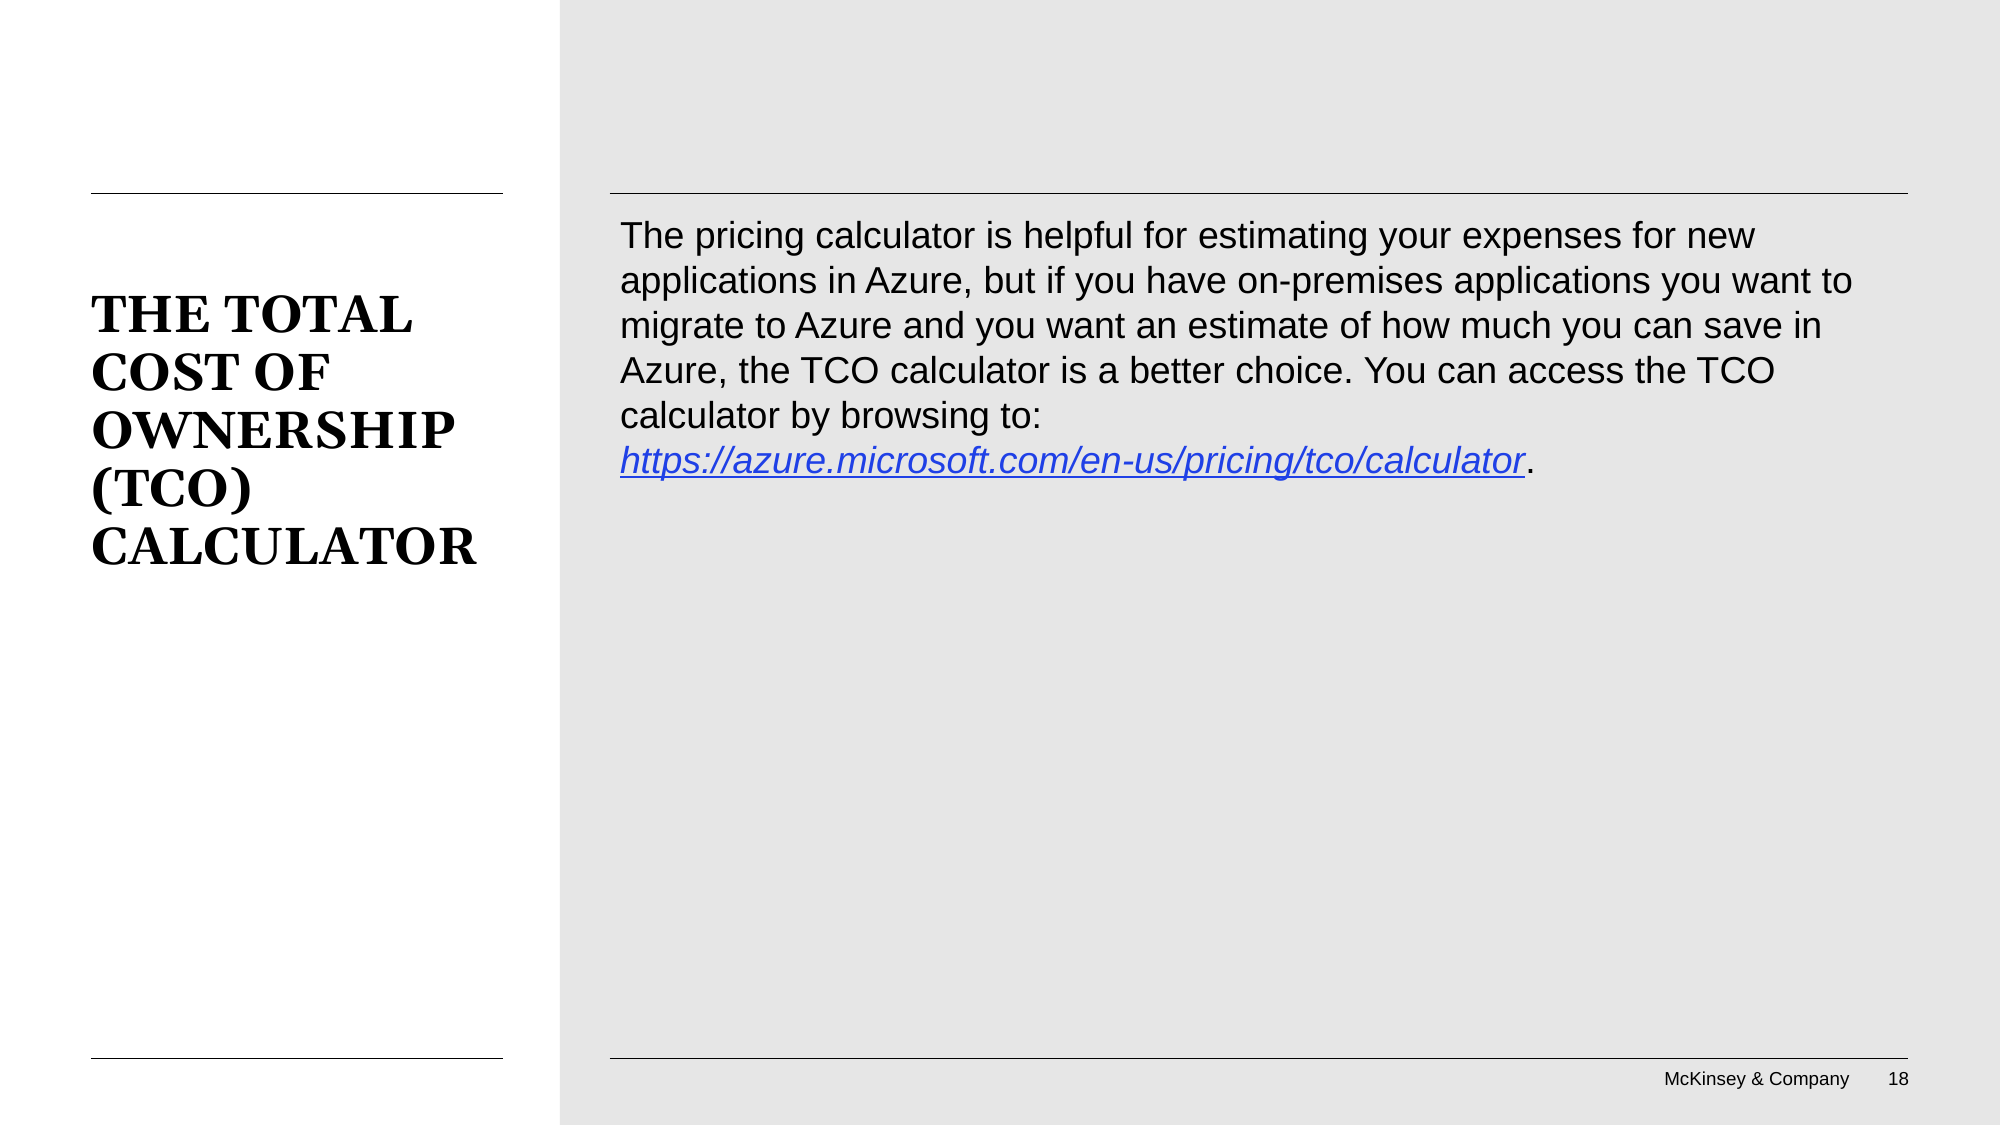

The pricing calculator is helpful for estimating your expenses for new applications in Azure, but if you have on-premises applications you want to migrate to Azure and you want an estimate of how much you can save in Azure, the TCO calculator is a better choice. You can access the TCO calculator by browsing to: https://azure.microsoft.com/en-us/pricing/tco/calculator.
# The total cost of ownership (TCO) calculator